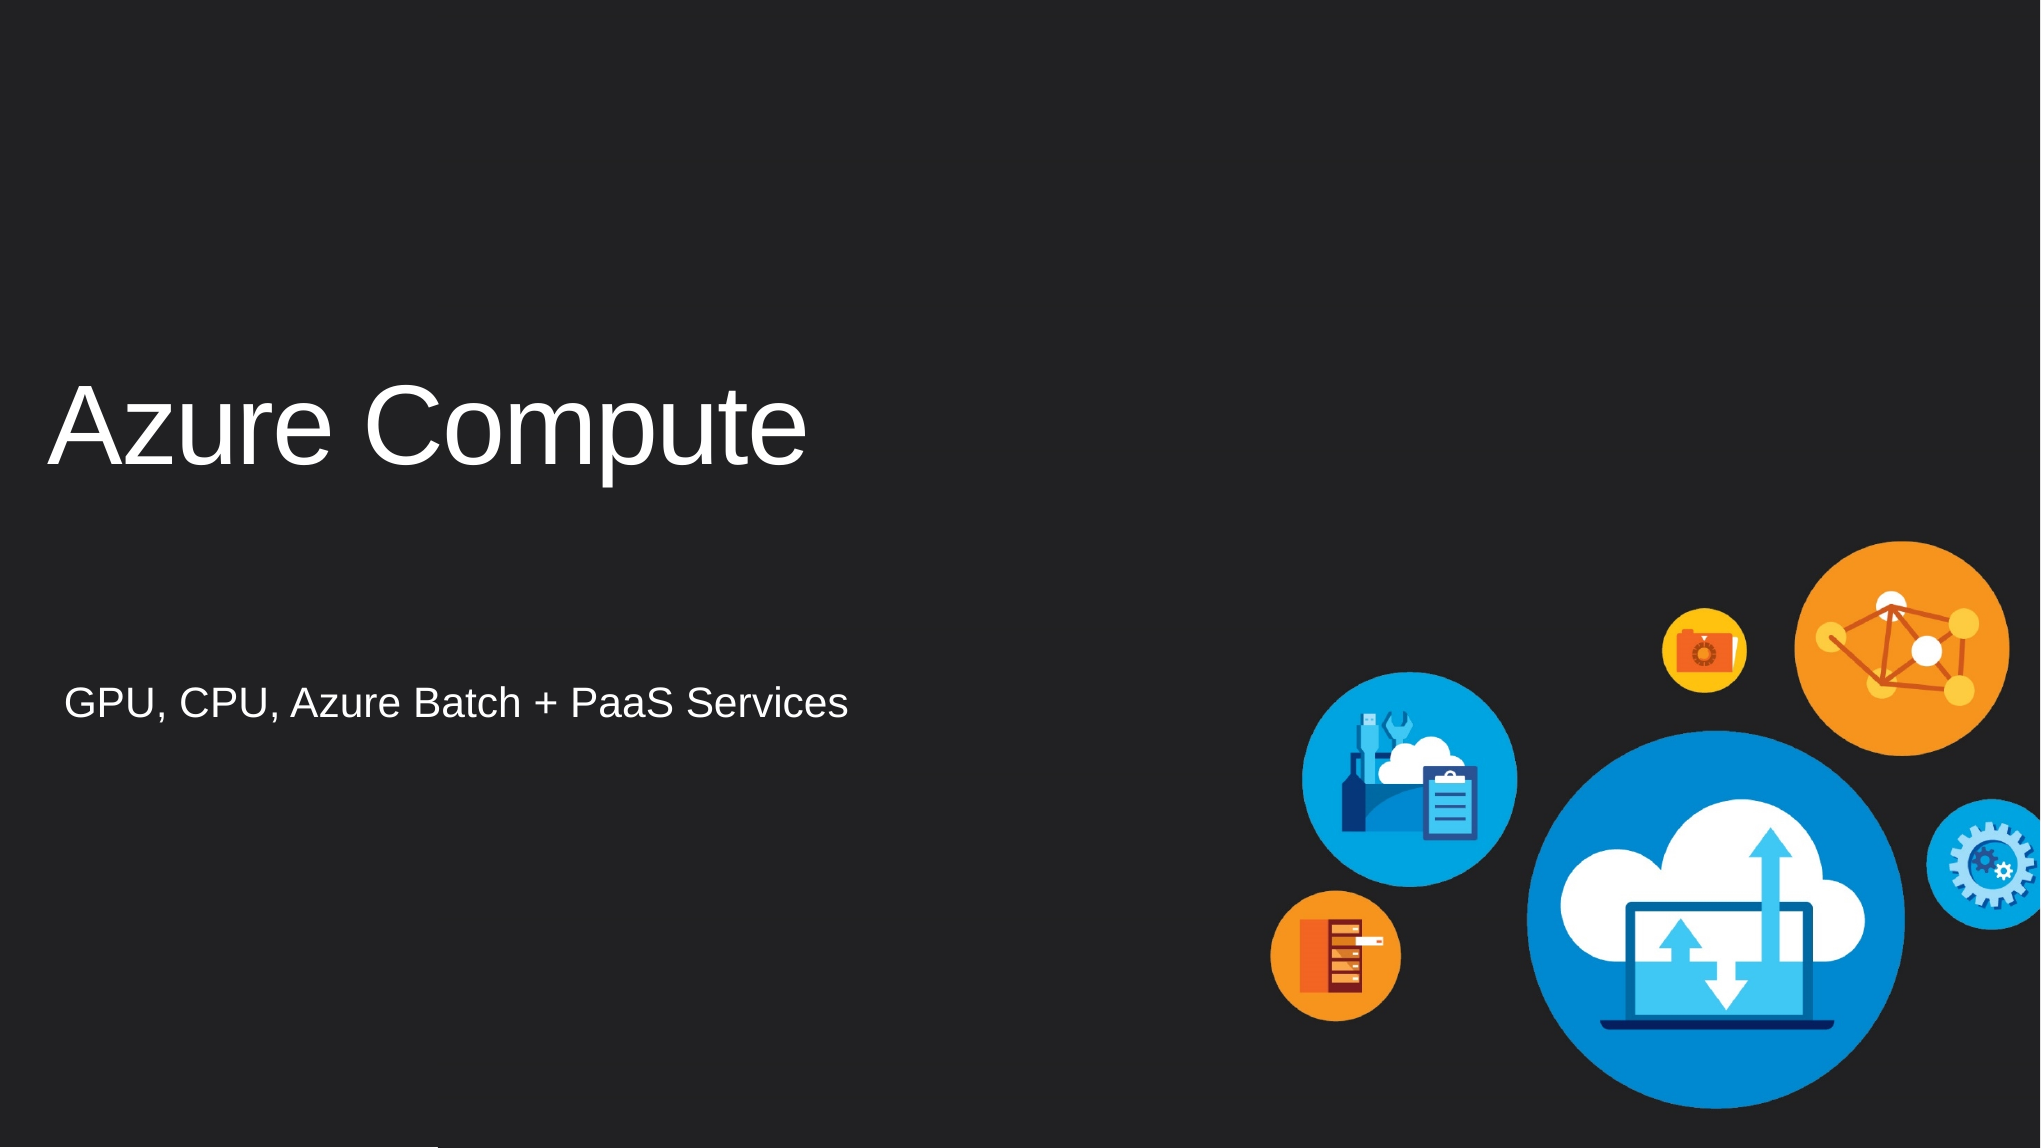

Azure Compute
GPU, CPU, Azure Batch + PaaS Services